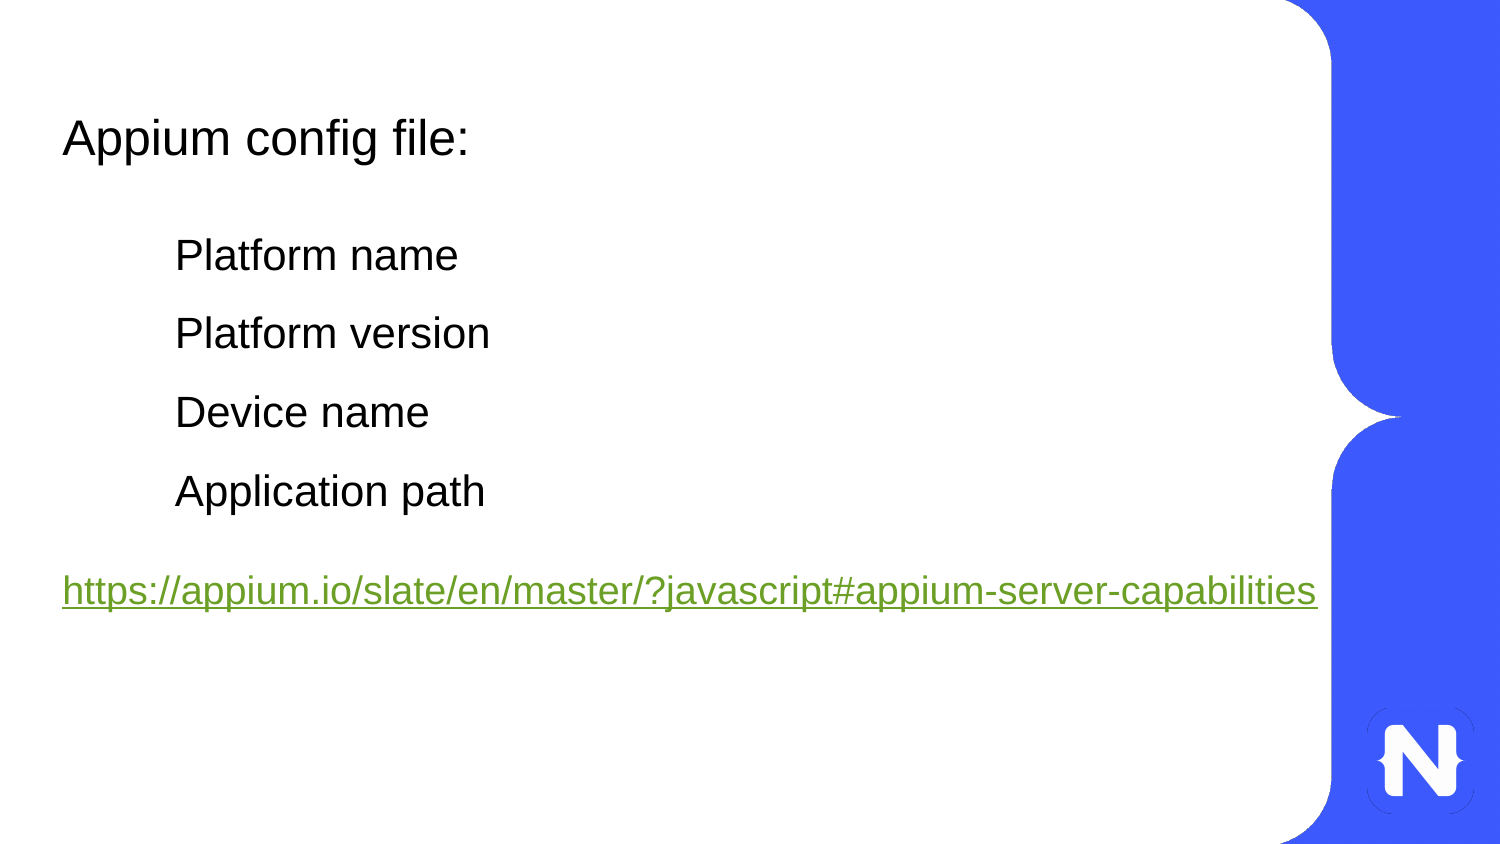

# Appium config file:
Platform name
Platform version
Device name
Application path

https://appium.io/slate/en/master/?javascript#appium-server-capabilities